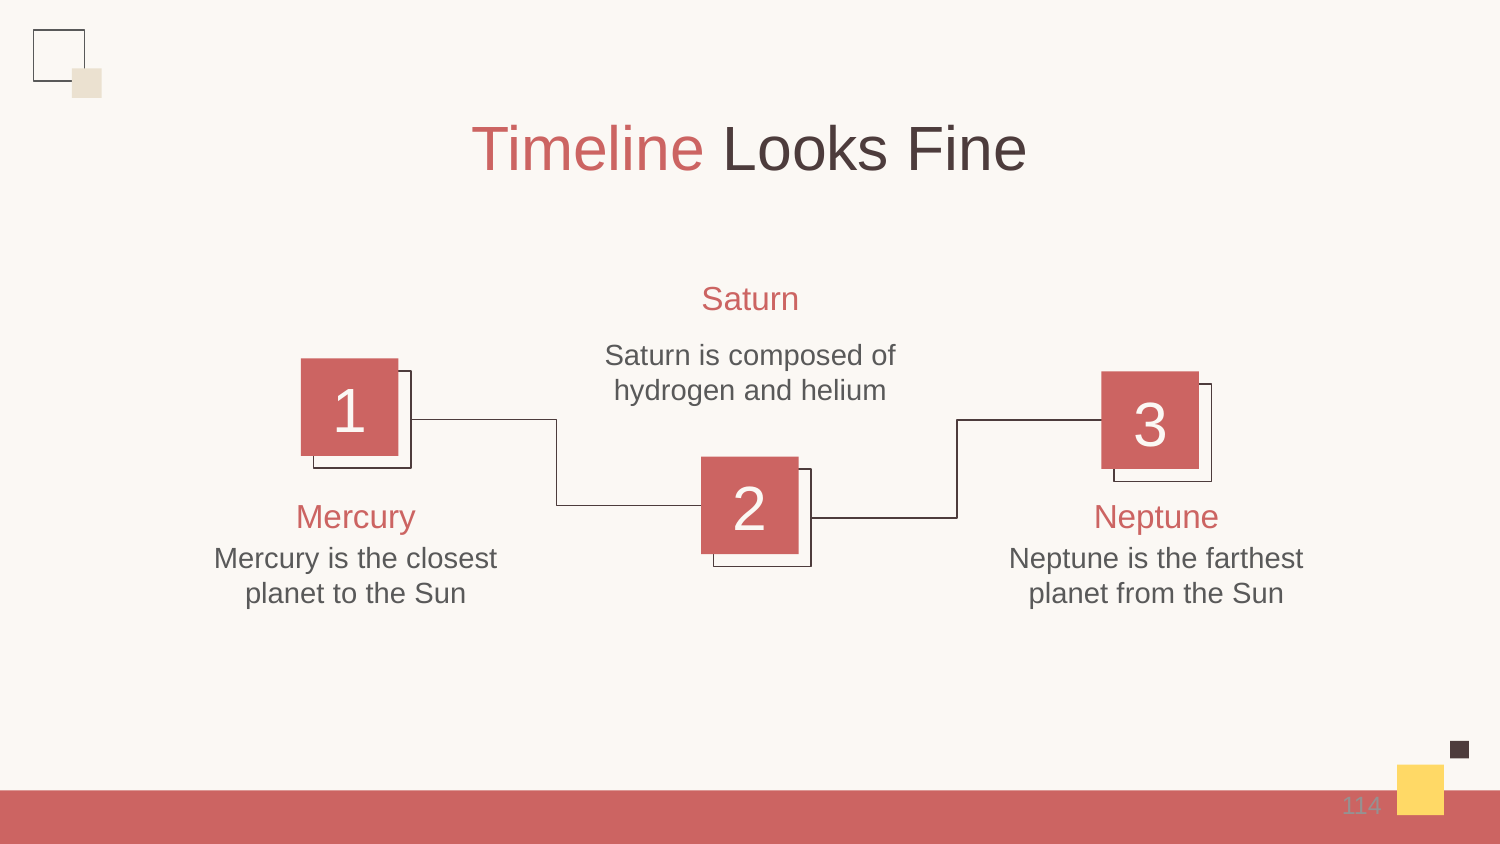

# Timeline Looks Fine
Saturn
Saturn is composed of hydrogen and helium
1

3
2

Mercury
Neptune
Mercury is the closest planet to the Sun
Neptune is the farthest planet from the Sun
114